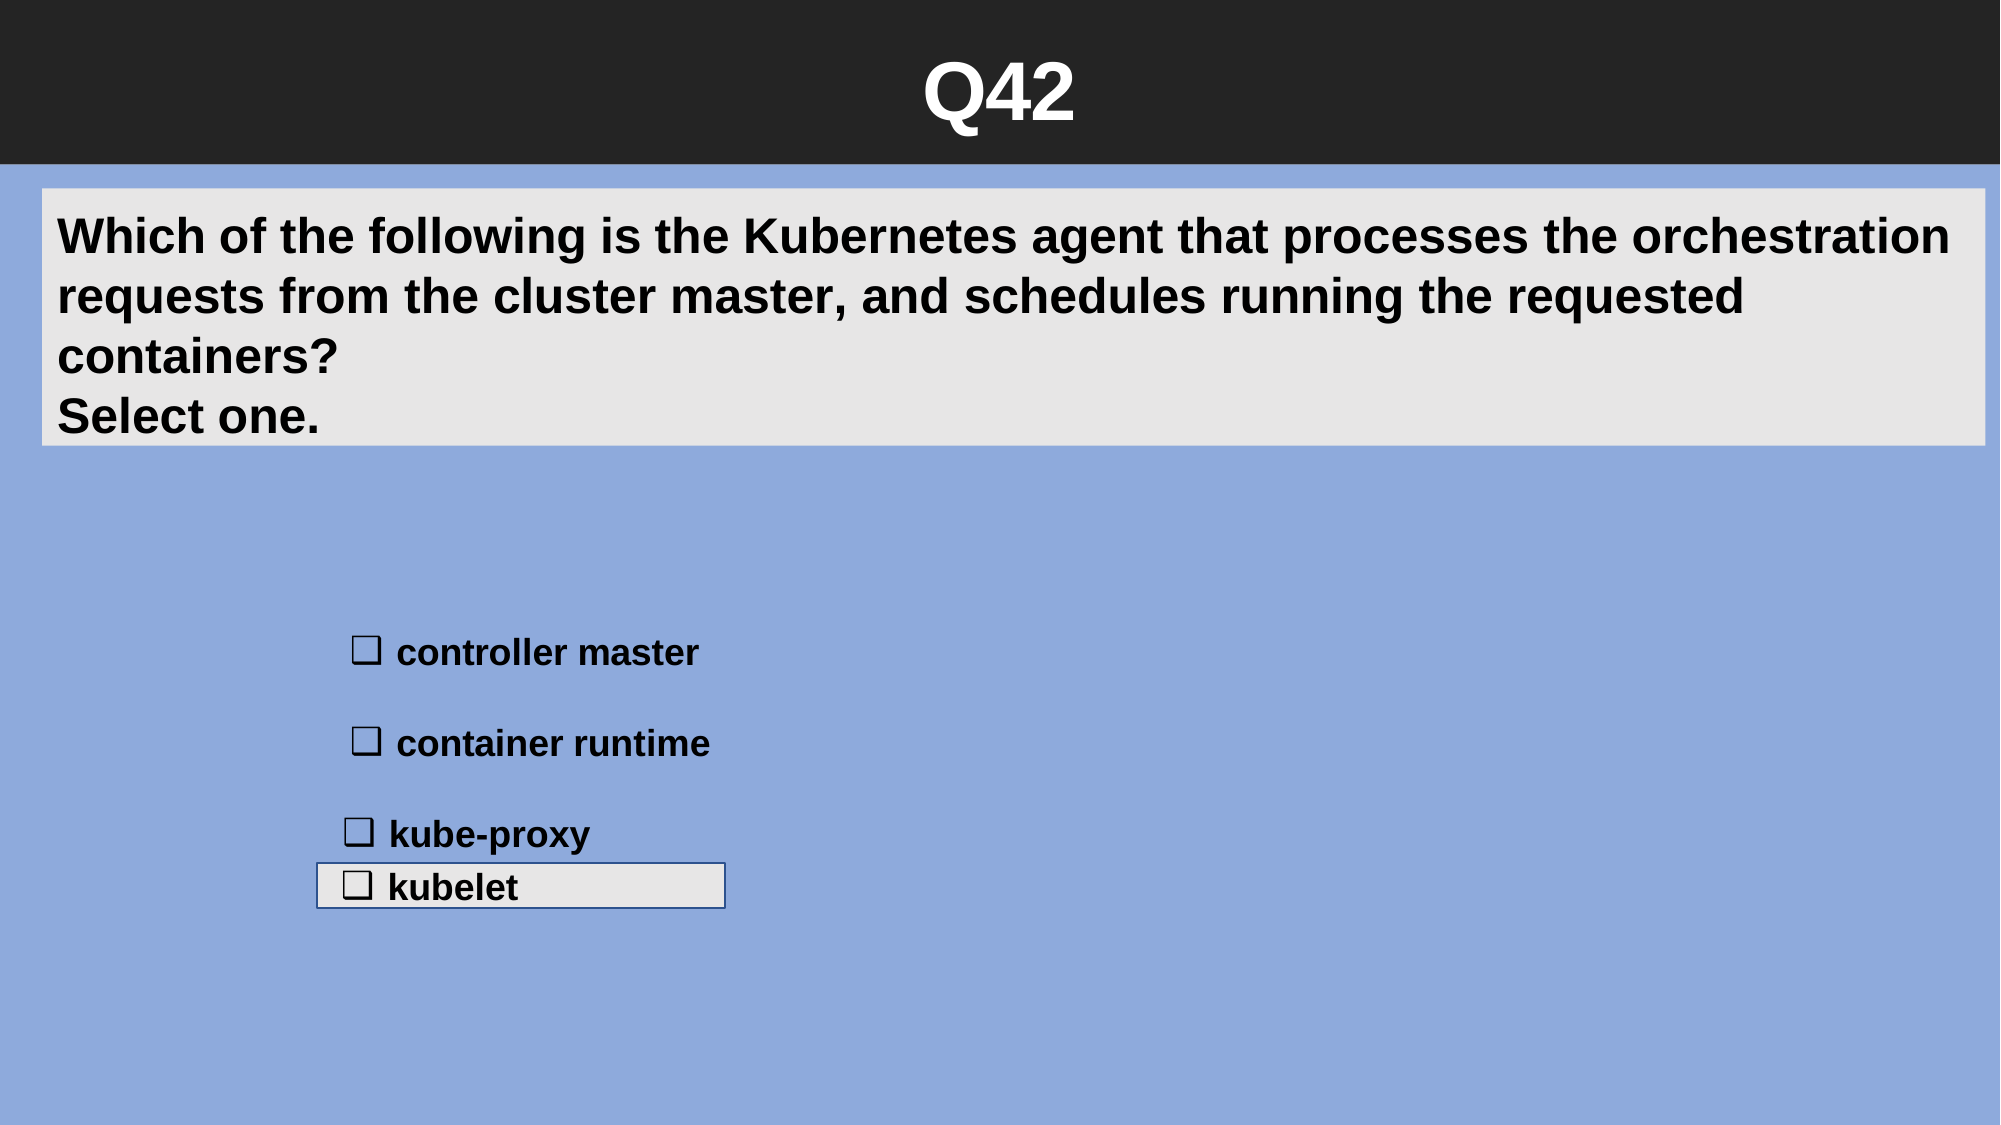

Q42

Which of the following is the Kubernetes agent that processes the orchestration
requests from the cluster master, and schedules running the requested containers?
Select one.
controller master

container runtime

kube-proxy
kubelet